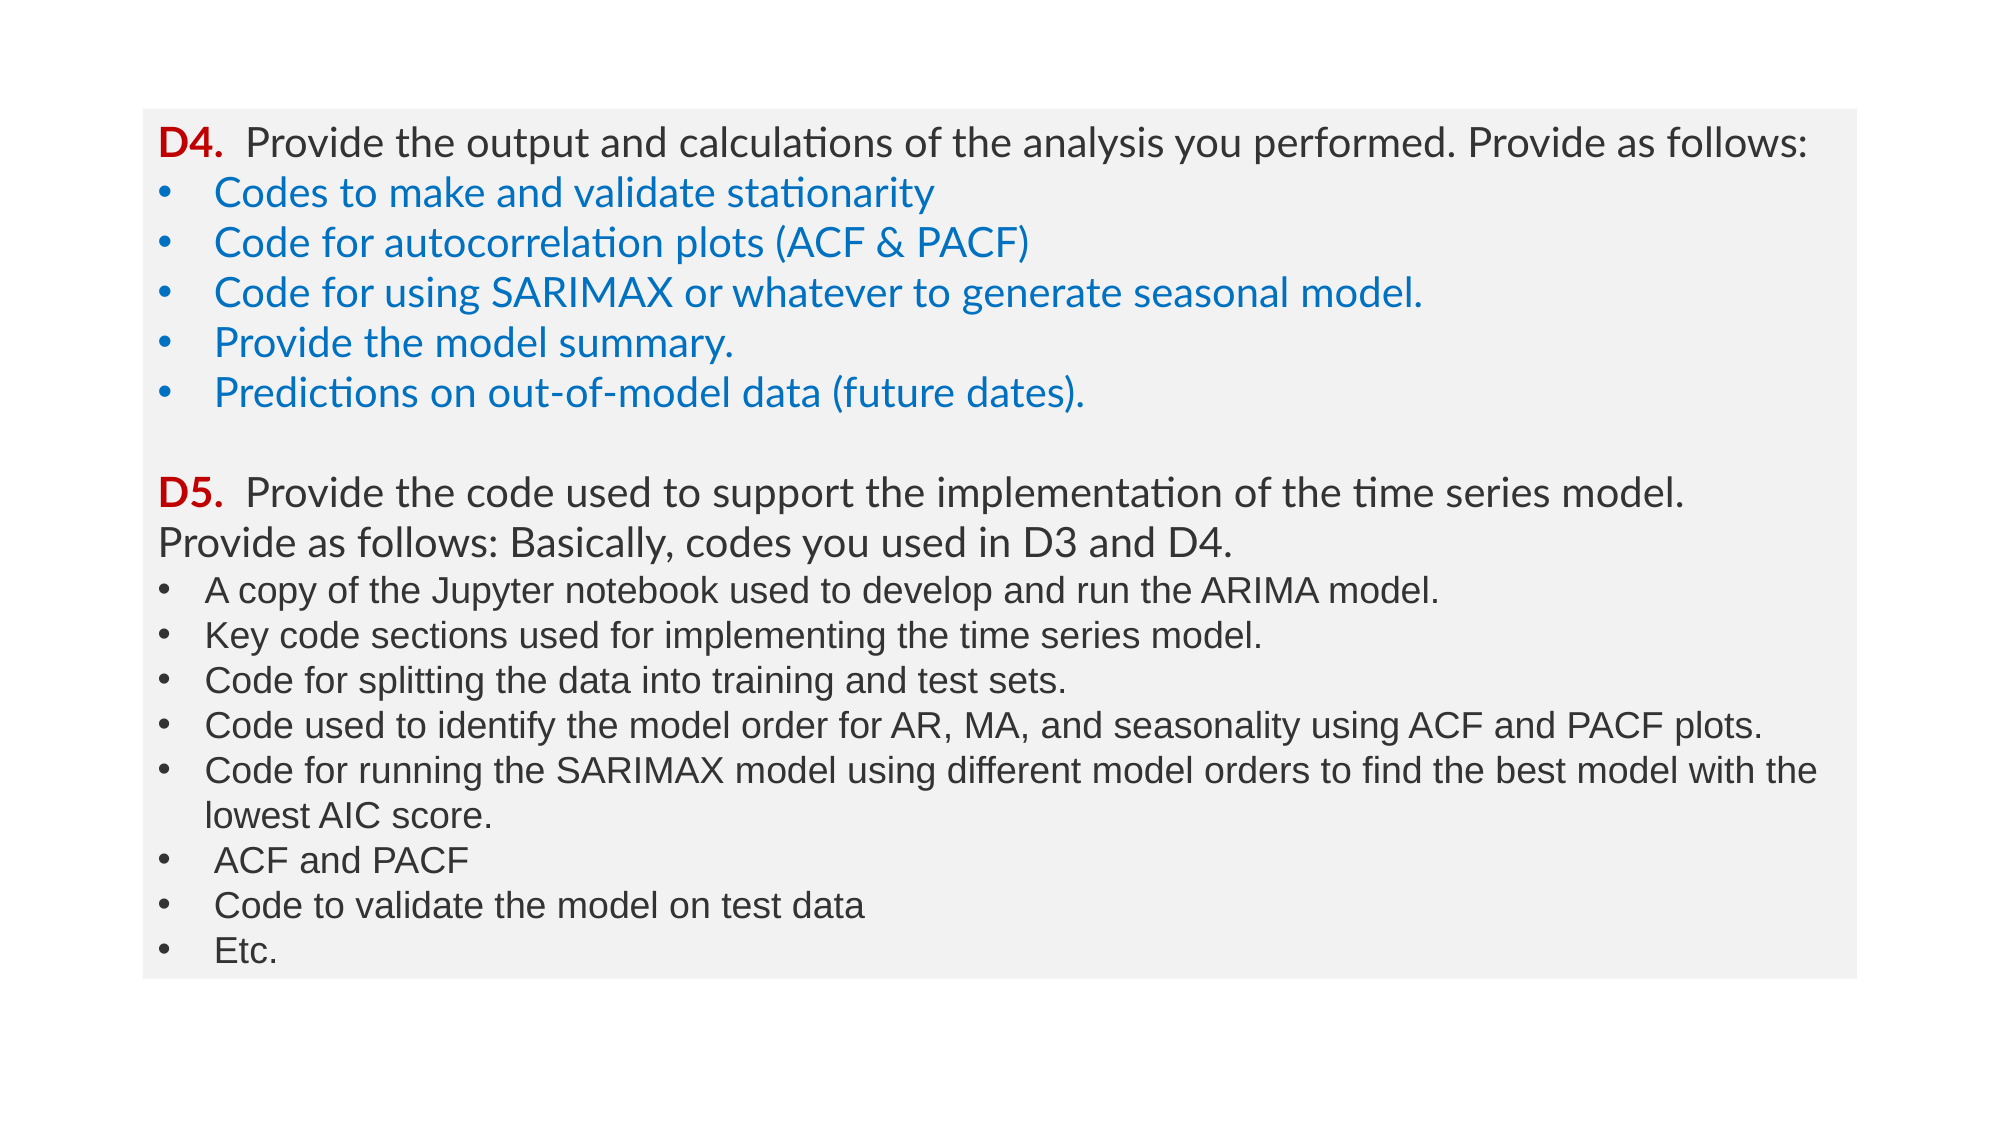

D4.  Provide the output and calculations of the analysis you performed. Provide as follows:
Codes to make and validate stationarity
Code for autocorrelation plots (ACF & PACF)
Code for using SARIMAX or whatever to generate seasonal model.
Provide the model summary.
Predictions on out-of-model data (future dates).

D5.  Provide the code used to support the implementation of the time series model.
Provide as follows: Basically, codes you used in D3 and D4.
A copy of the Jupyter notebook used to develop and run the ARIMA model.
Key code sections used for implementing the time series model.
Code for splitting the data into training and test sets.
Code used to identify the model order for AR, MA, and seasonality using ACF and PACF plots.
Code for running the SARIMAX model using different model orders to find the best model with the lowest AIC score.
ACF and PACF
Code to validate the model on test data
Etc.